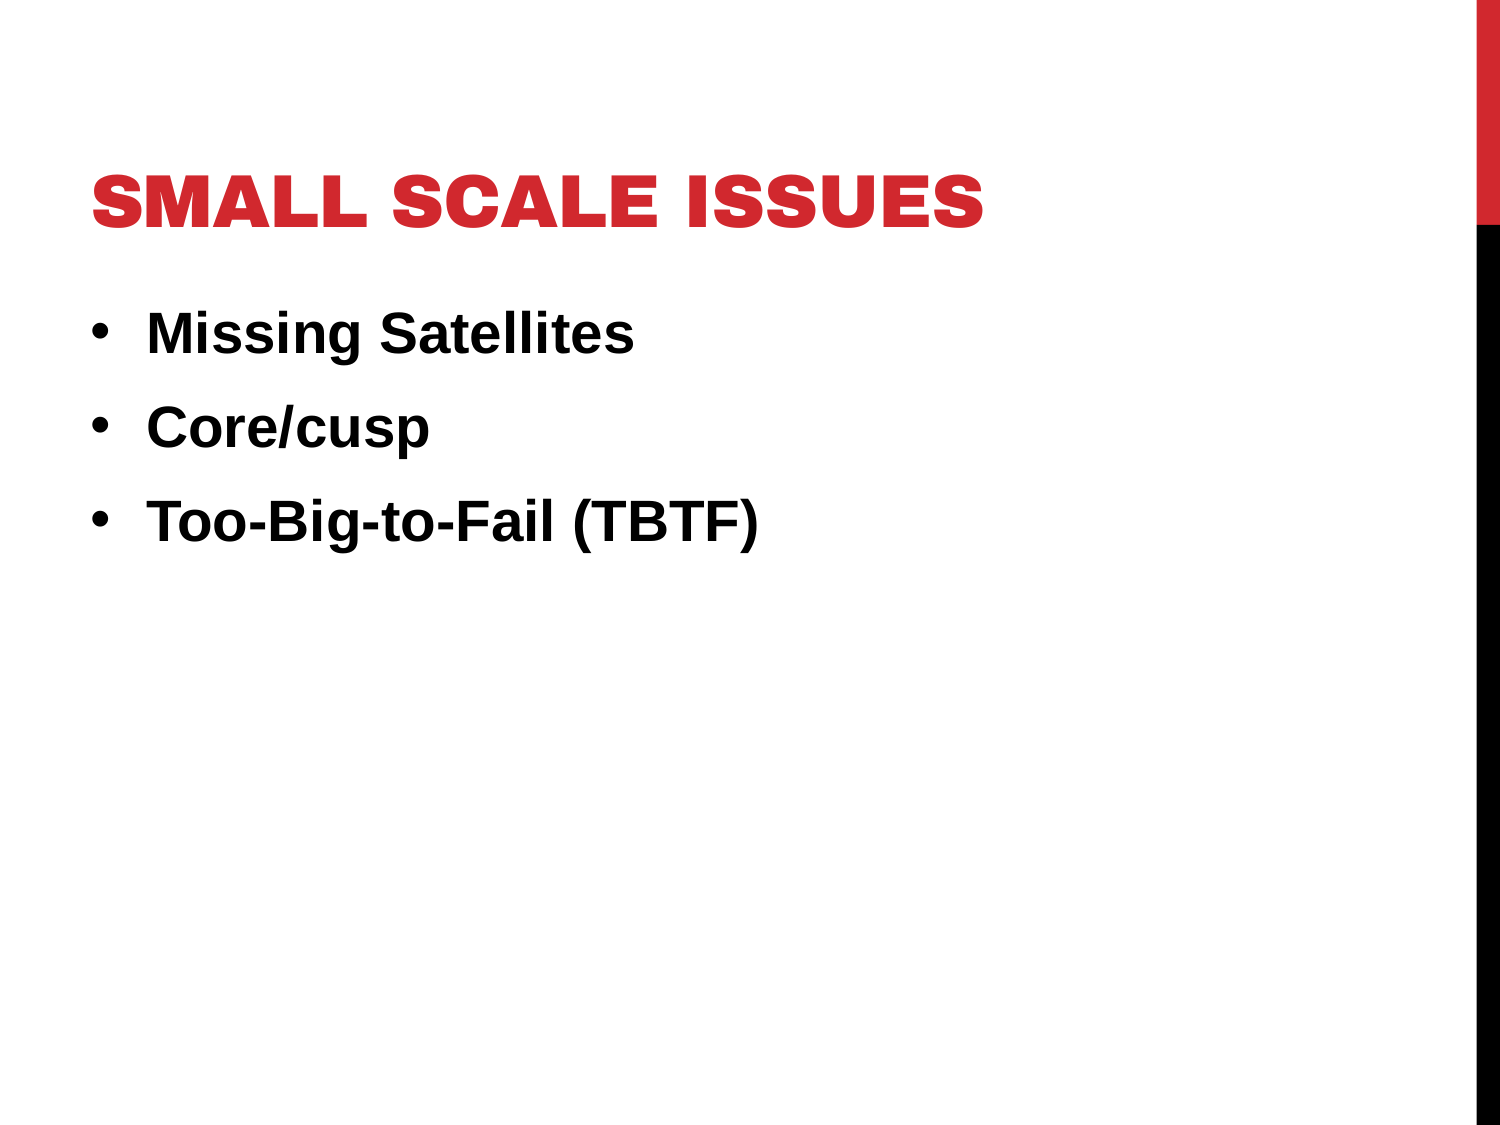

# Small scale issues
Missing Satellites
Core/cusp
Too-Big-to-Fail (TBTF)